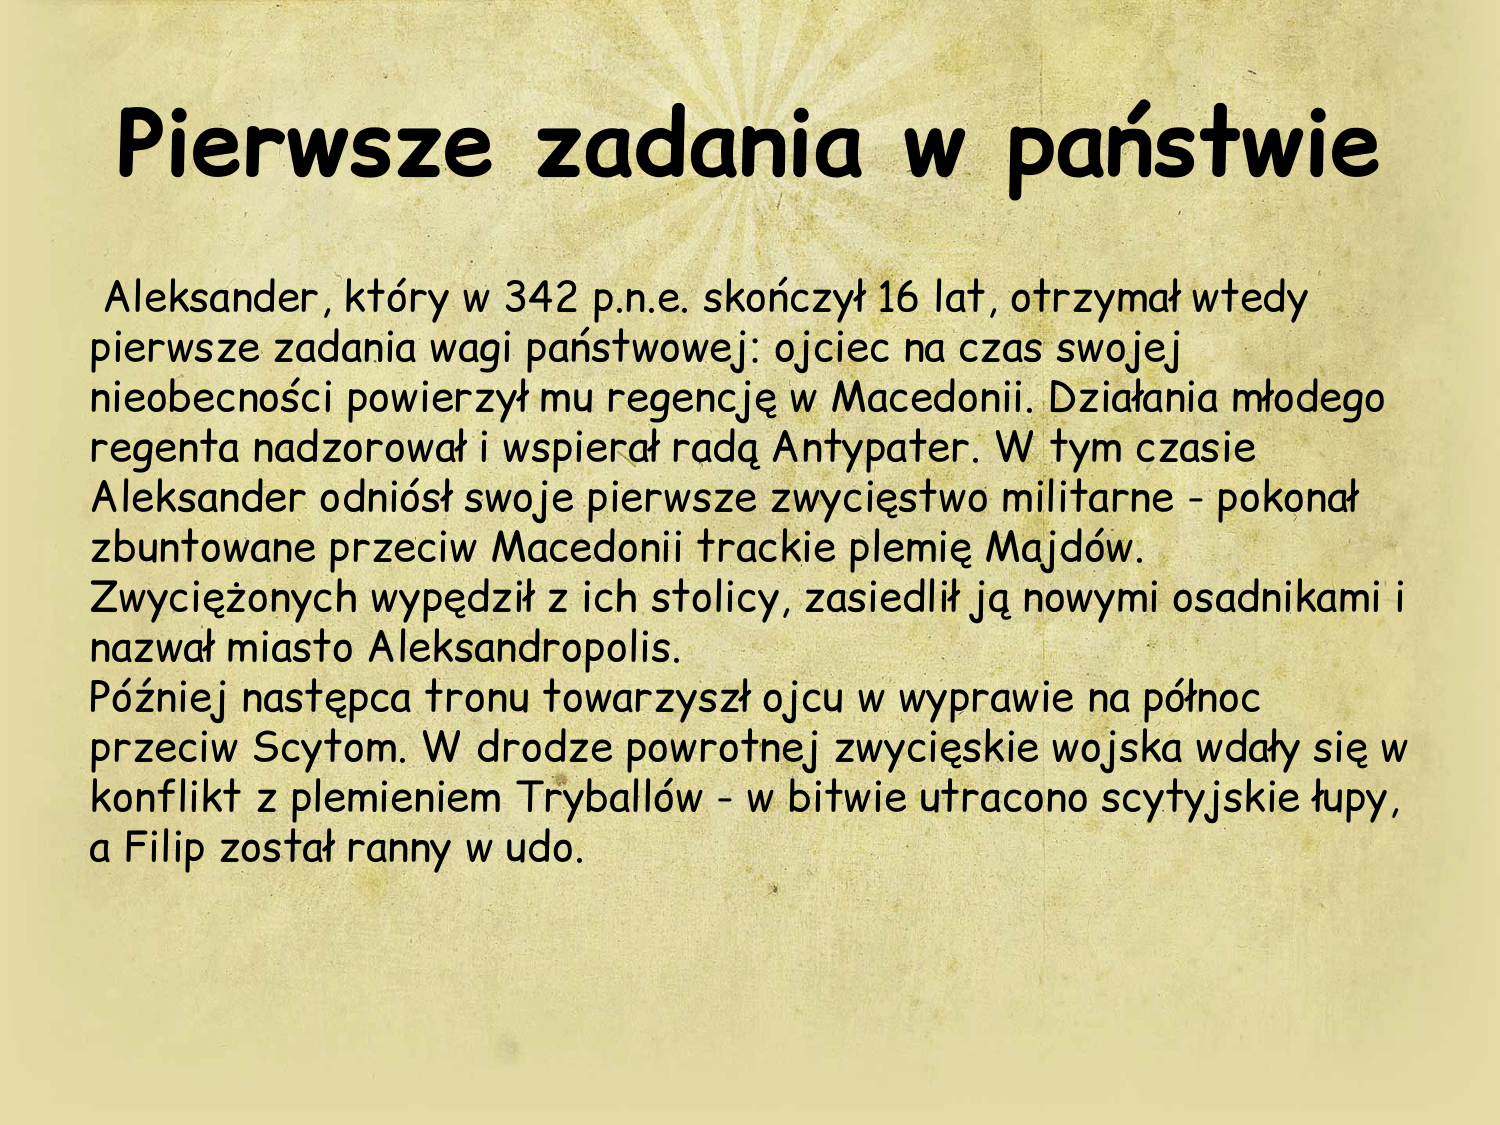

Pierwsze zadania w państwie
 Aleksander, który w 342 p.n.e. skończył 16 lat, otrzymał wtedy pierwsze zadania wagi państwowej: ojciec na czas swojej nieobecności powierzył mu regencję w Macedonii. Działania młodego regenta nadzorował i wspierał radą Antypater. W tym czasie Aleksander odniósł swoje pierwsze zwycięstwo militarne - pokonał zbuntowane przeciw Macedonii trackie plemię Majdów. Zwyciężonych wypędził z ich stolicy, zasiedlił ją nowymi osadnikami i nazwał miasto Aleksandropolis.
Później następca tronu towarzyszł ojcu w wyprawie na północ przeciw Scytom. W drodze powrotnej zwycięskie wojska wdały się w konflikt z plemieniem Tryballów - w bitwie utracono scytyjskie łupy, a Filip został ranny w udo.